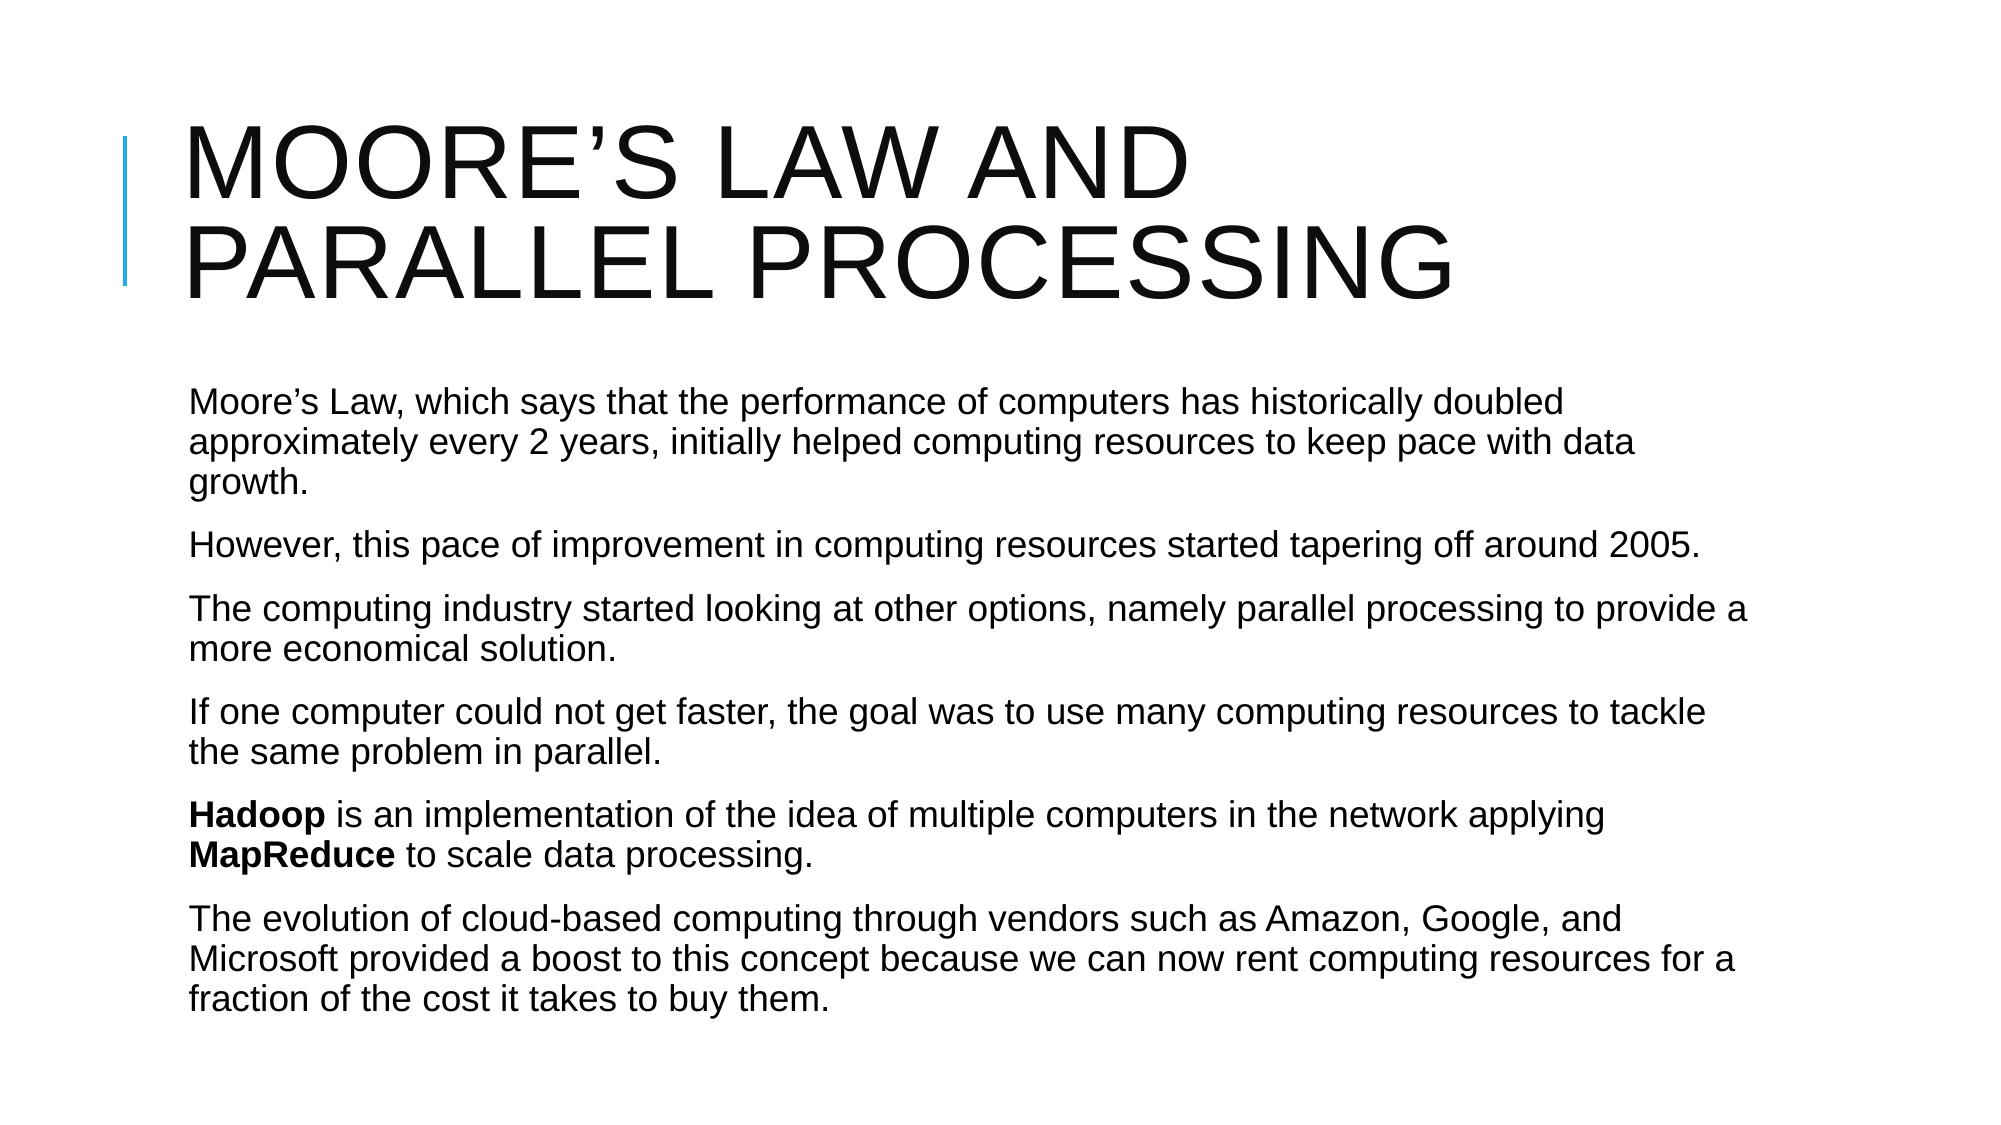

# Moore’s law and parallel processing
Moore’s Law, which says that the performance of computers has historically doubled approximately every 2 years, initially helped computing resources to keep pace with data growth.
However, this pace of improvement in computing resources started tapering off around 2005.
The computing industry started looking at other options, namely parallel processing to provide a more economical solution.
If one computer could not get faster, the goal was to use many computing resources to tackle the same problem in parallel.
Hadoop is an implementation of the idea of multiple computers in the network applying MapReduce to scale data processing.
The evolution of cloud-based computing through vendors such as Amazon, Google, and Microsoft provided a boost to this concept because we can now rent computing resources for a fraction of the cost it takes to buy them.